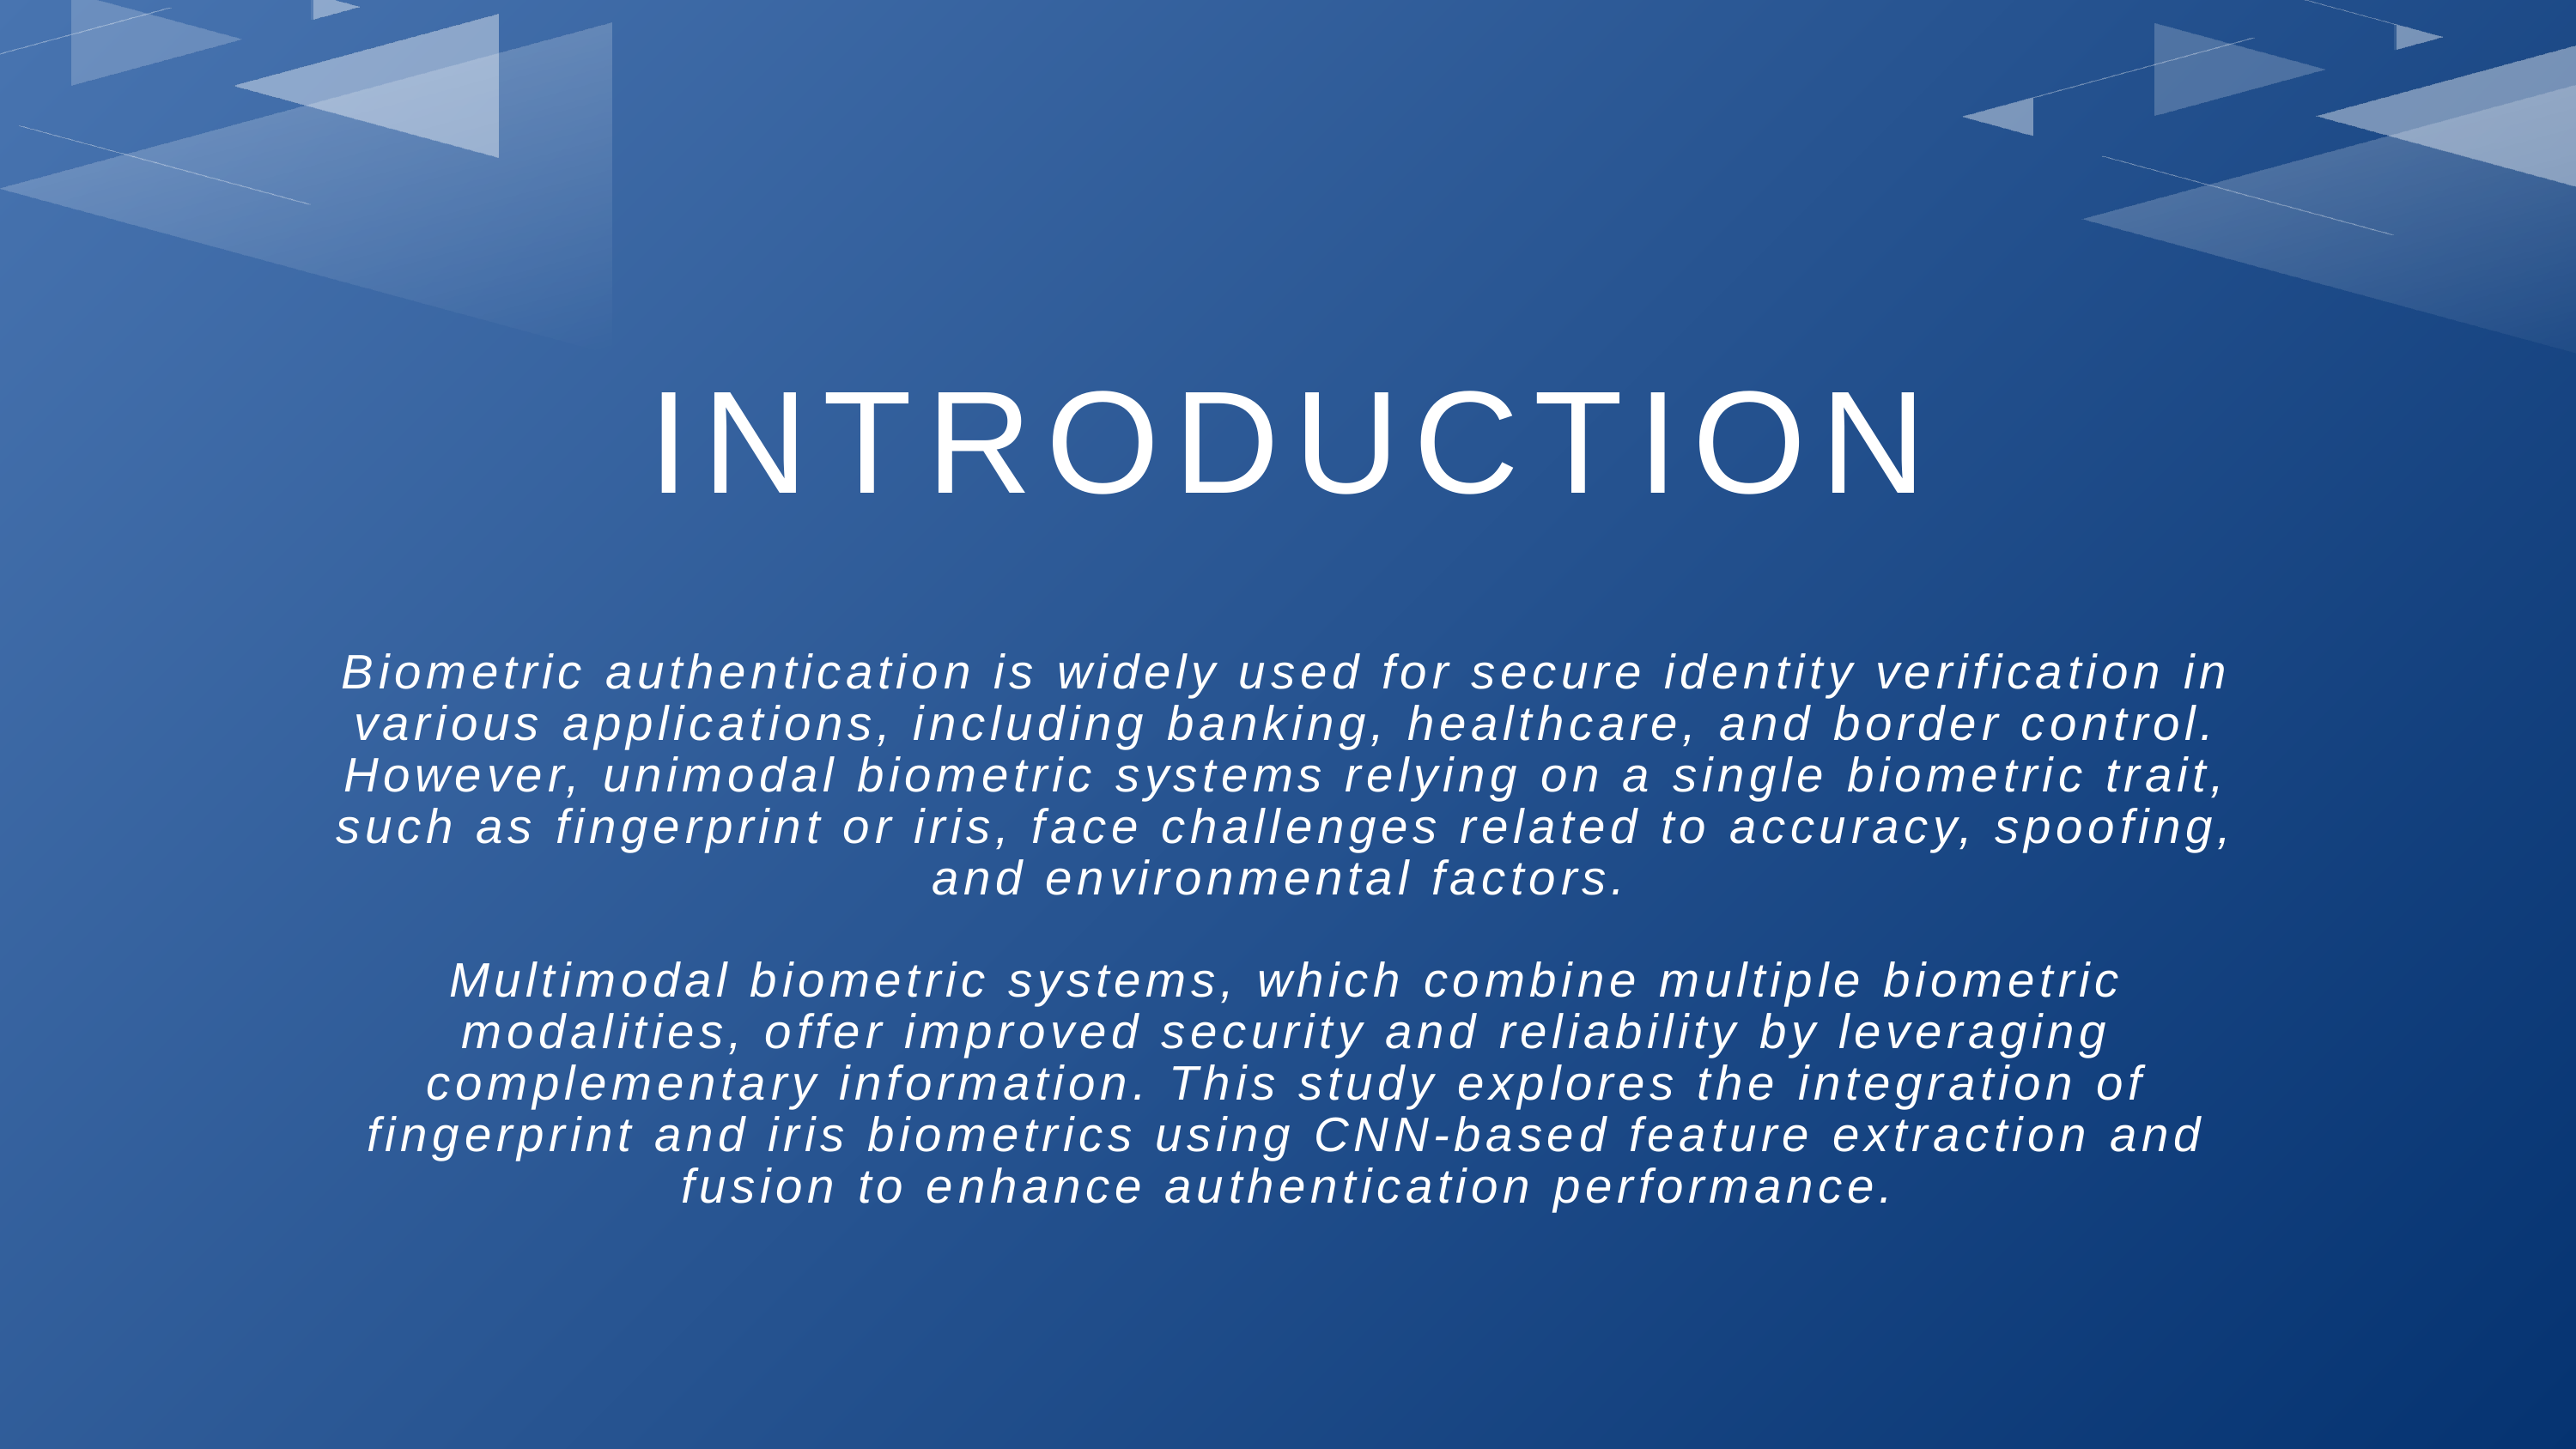

INTRODUCTION
Biometric authentication is widely used for secure identity verification in various applications, including banking, healthcare, and border control. However, unimodal biometric systems relying on a single biometric trait, such as fingerprint or iris, face challenges related to accuracy, spoofing, and environmental factors.

Multimodal biometric systems, which combine multiple biometric modalities, offer improved security and reliability by leveraging complementary information. This study explores the integration of fingerprint and iris biometrics using CNN-based feature extraction and fusion to enhance authentication performance.